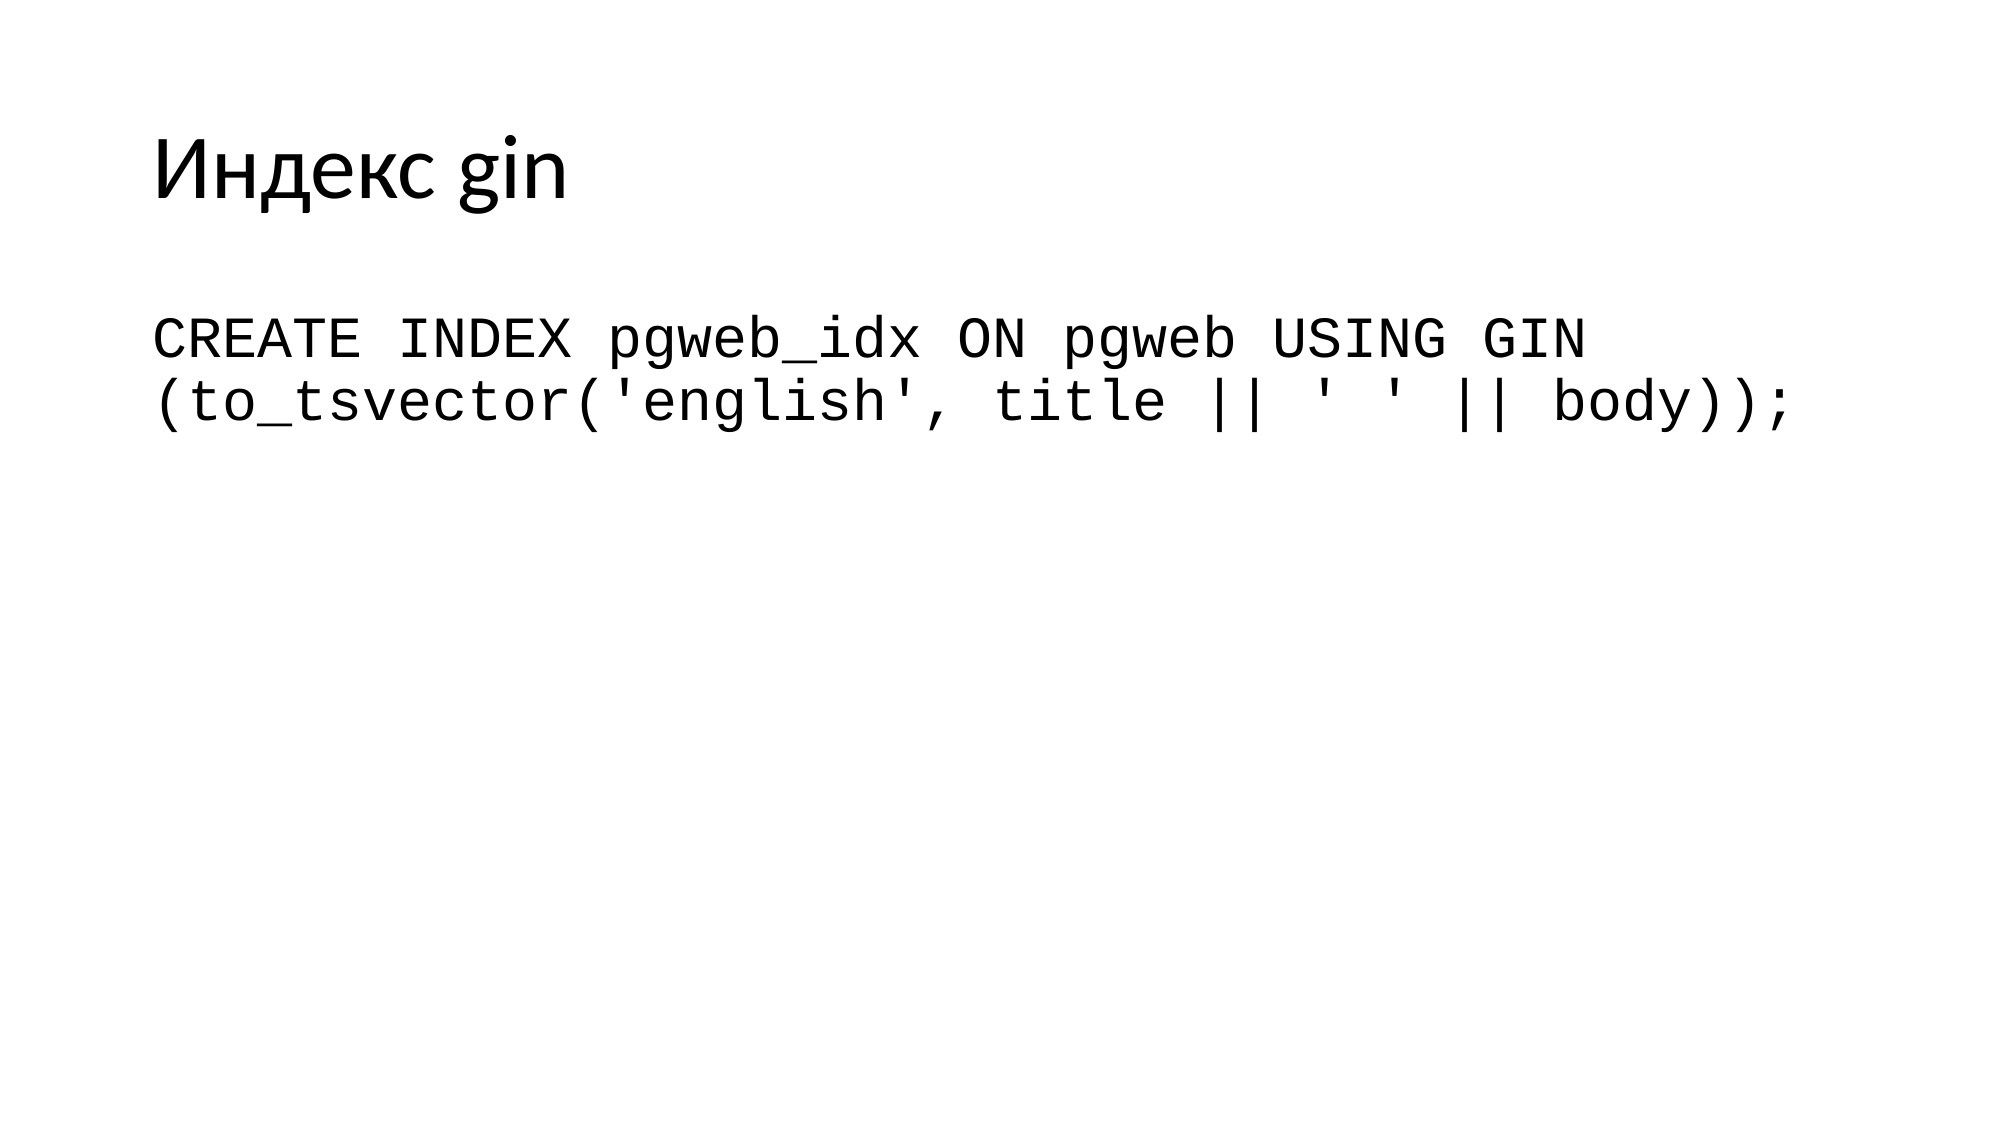

# Индекс gin
CREATE INDEX pgweb_idx ON pgweb USING GIN (to_tsvector('english', title || ' ' || body));